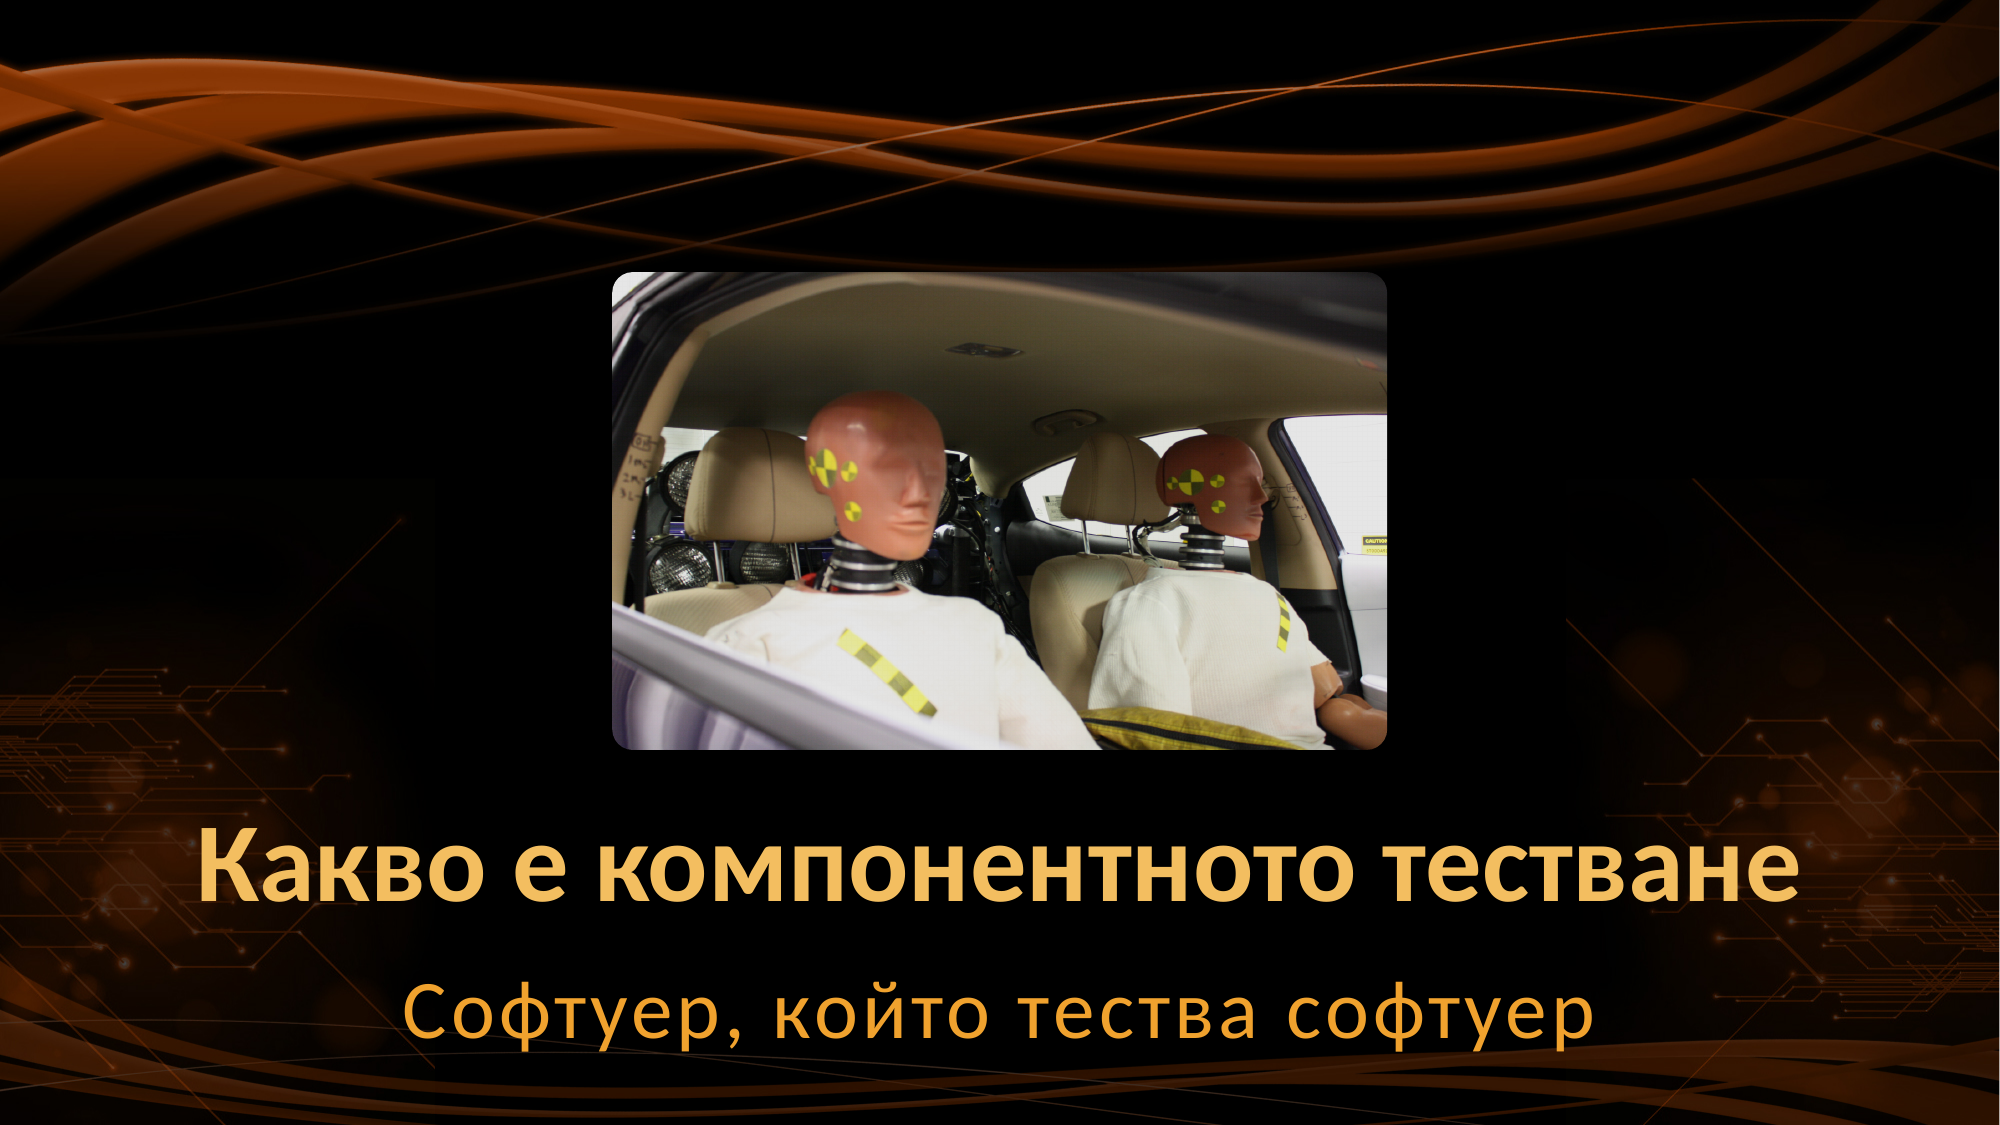

# Какво е компонентното тестване
Софтуер, който тества софтуер